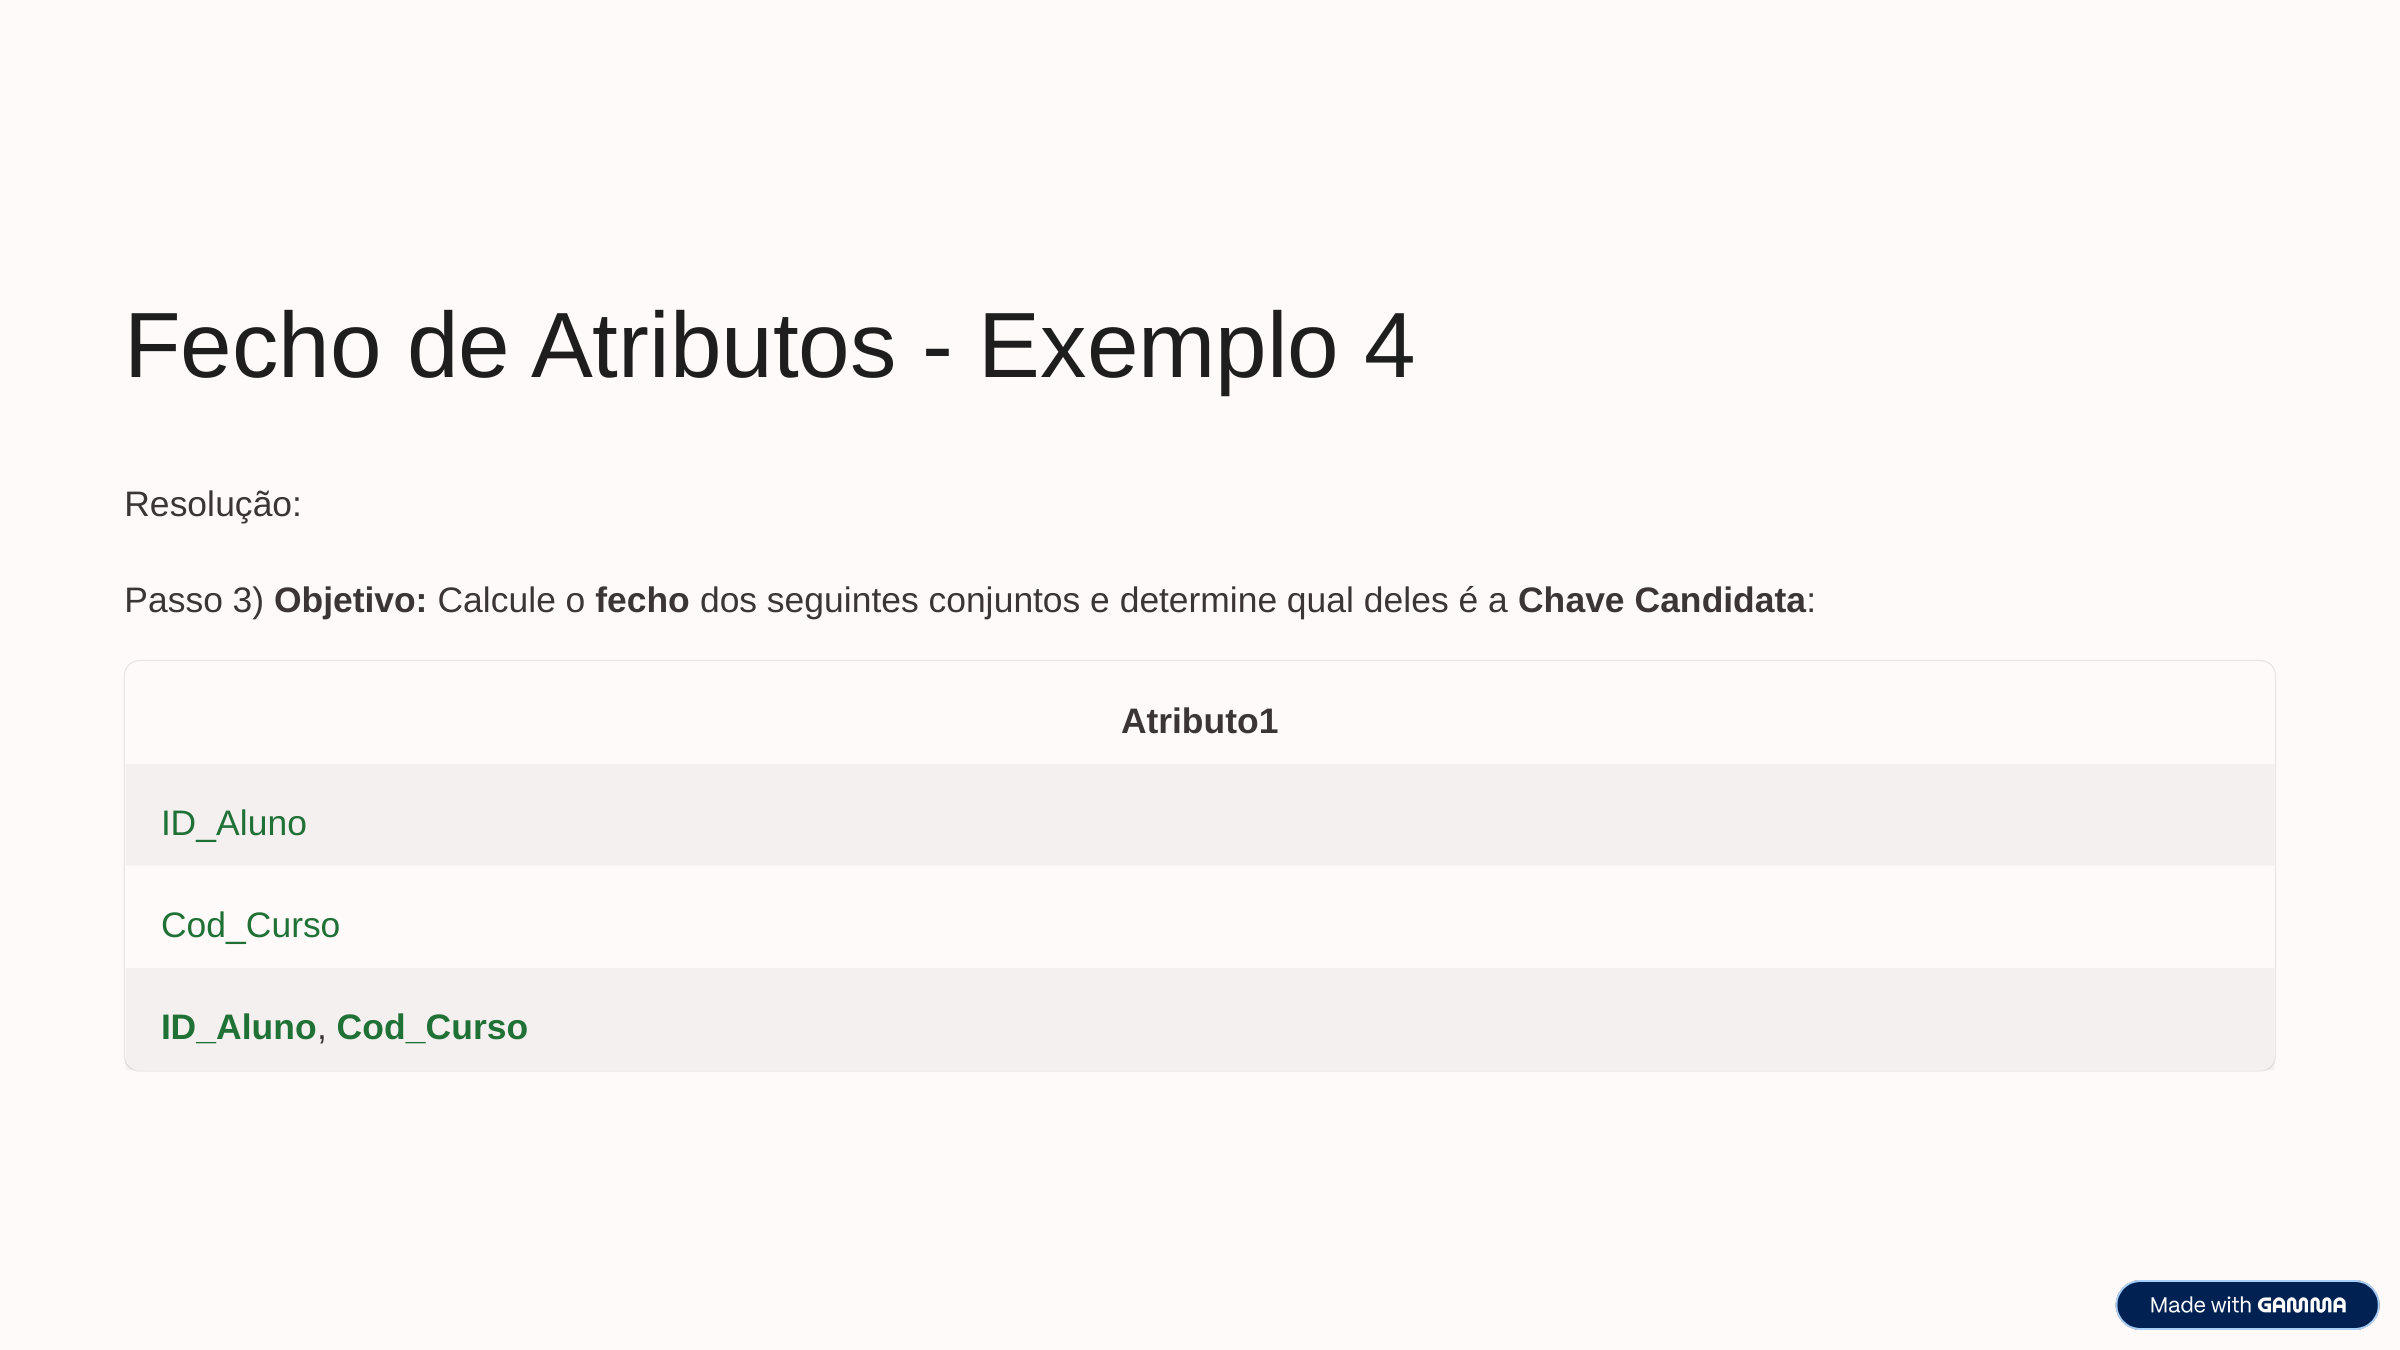

Fecho de Atributos - Exemplo 4
Resolução:
Passo 3) Objetivo: Calcule o fecho dos seguintes conjuntos e determine qual deles é a Chave Candidata:

Atributo1

ID_Aluno

Cod_Curso

ID_Aluno, Cod_Curso